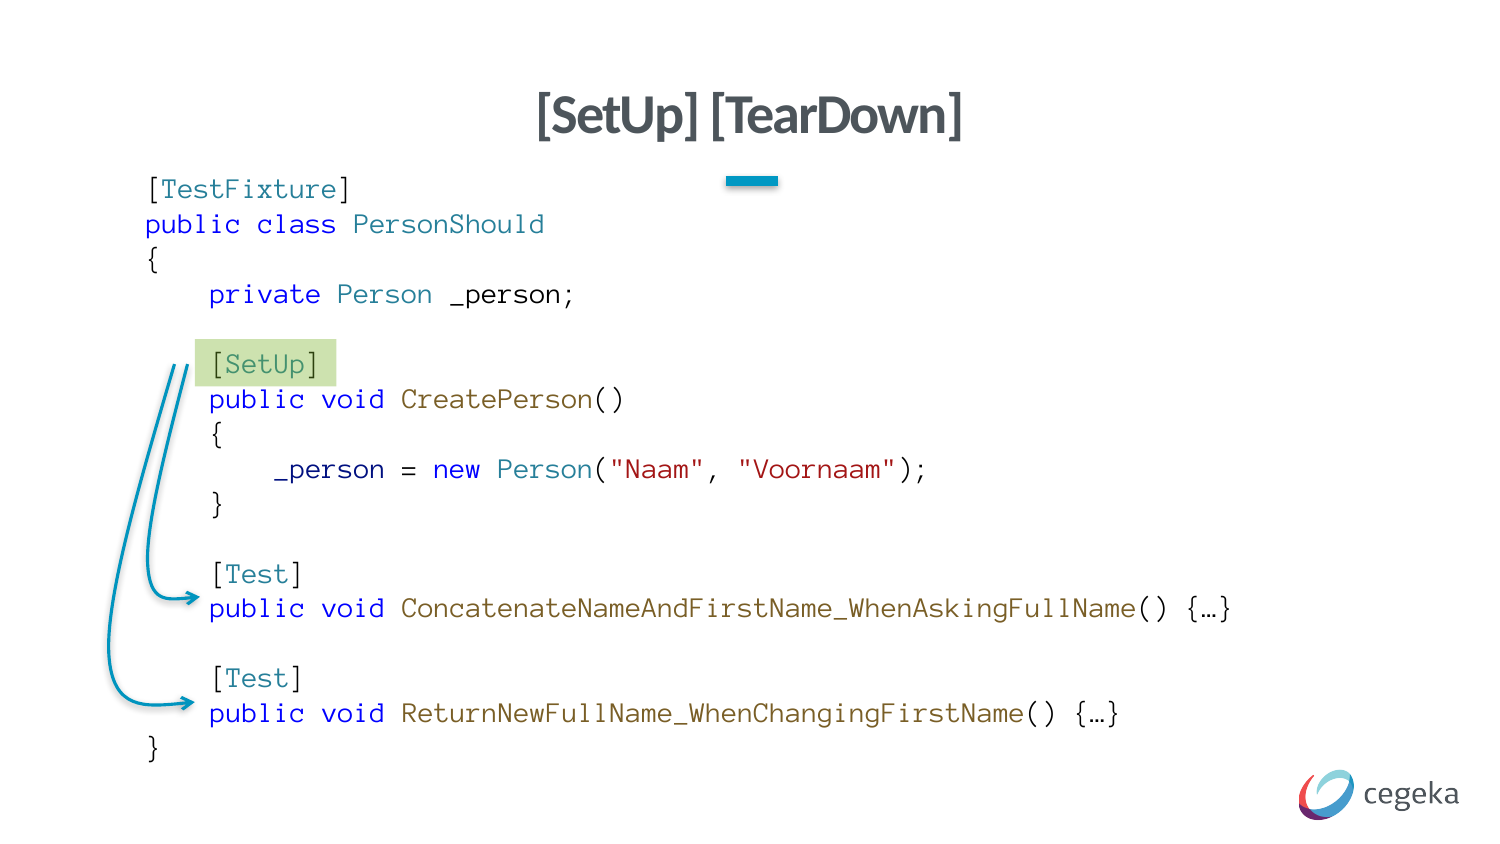

# [SetUp] [TearDown]
[TestFixture]
public class PersonShould
{
    private Person _person;
    [SetUp]
    public void CreatePerson()
    {
        _person = new Person("Naam", "Voornaam");
    }
    [Test]
    public void ConcatenateNameAndFirstName_WhenAskingFullName() {…}
    [Test]
    public void ReturnNewFullName_WhenChangingFirstName() {…}
}